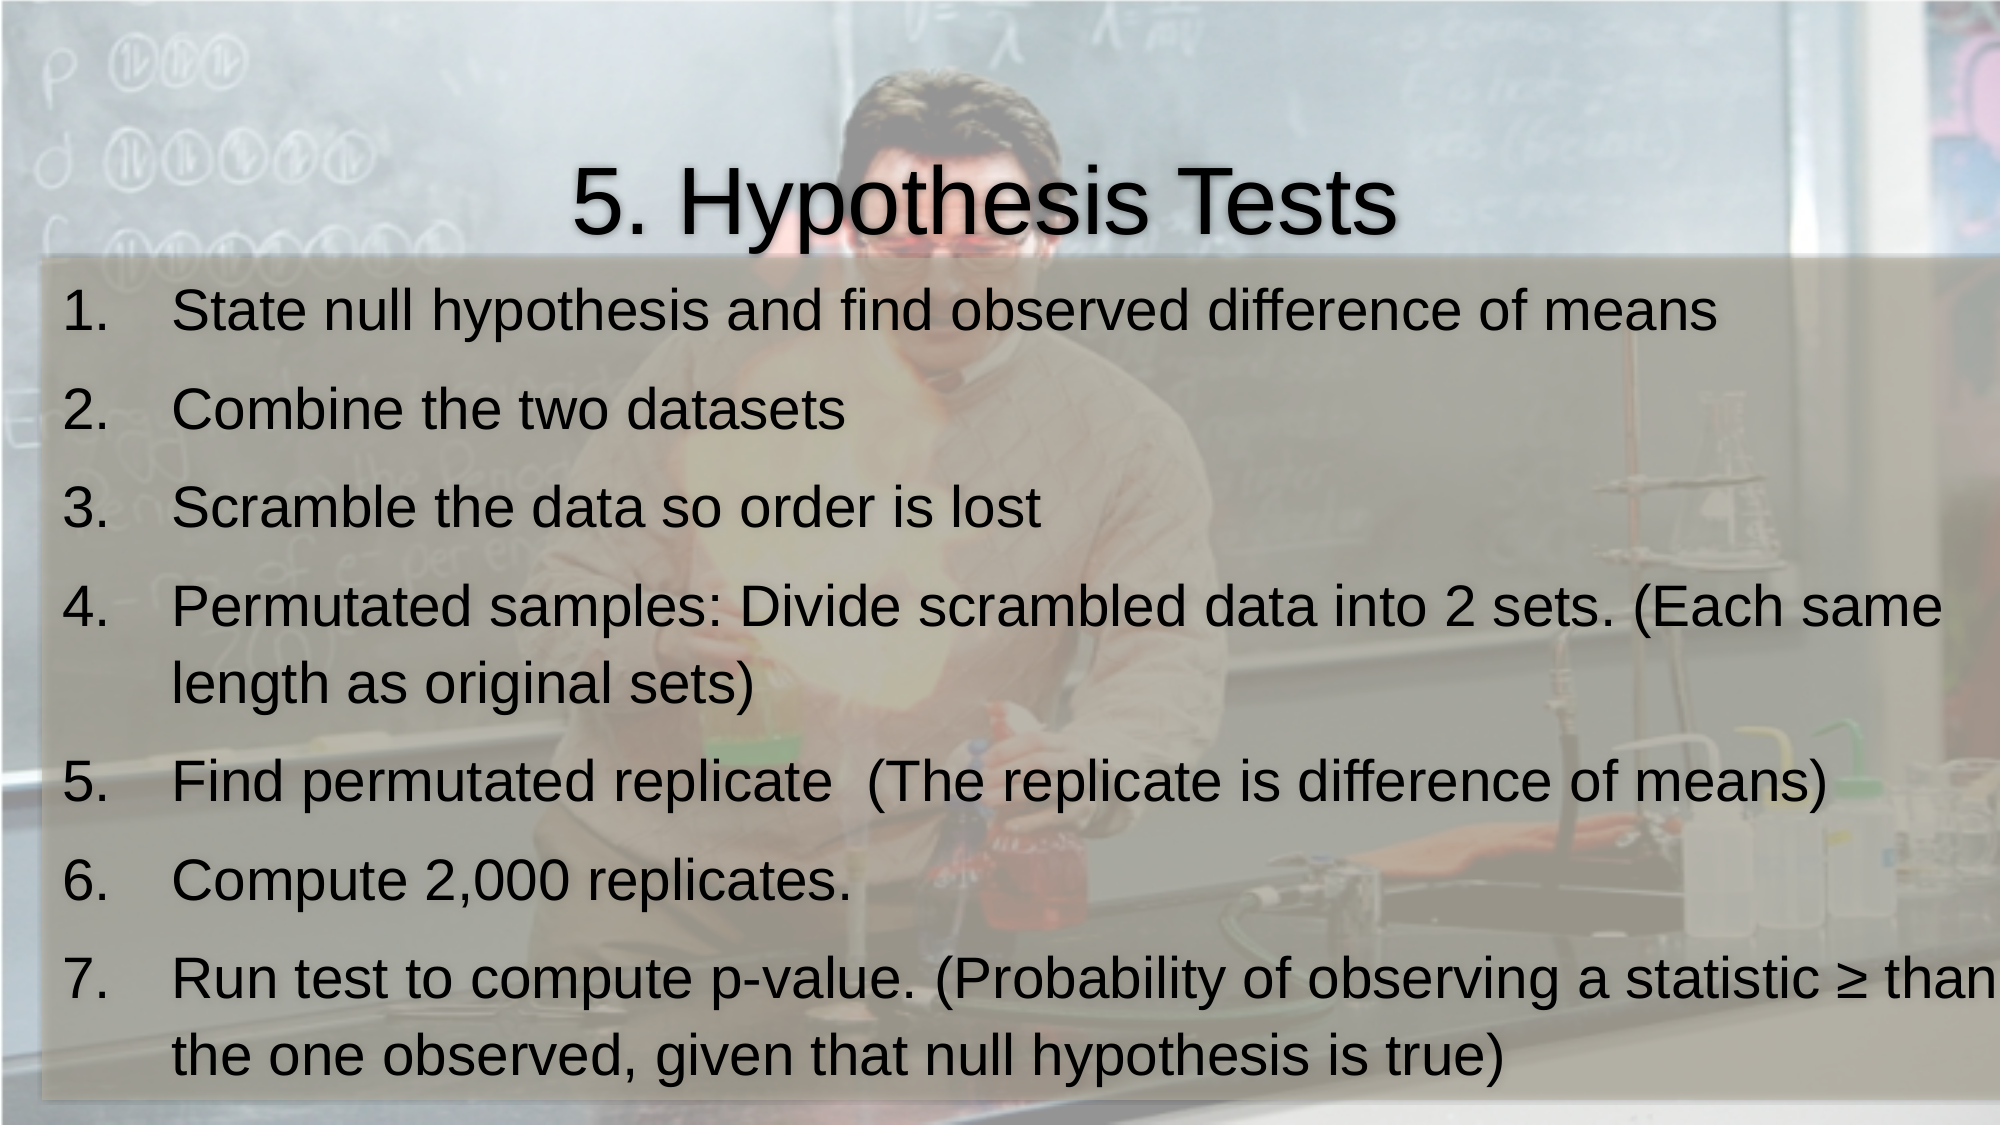

# 5. Hypothesis Tests
State null hypothesis and find observed difference of means
Combine the two datasets
Scramble the data so order is lost
Permutated samples: Divide scrambled data into 2 sets. (Each same length as original sets)
Find permutated replicate  (The replicate is difference of means)
Compute 2,000 replicates.
Run test to compute p-value. (Probability of observing a statistic ≥ than the one observed, given that null hypothesis is true)